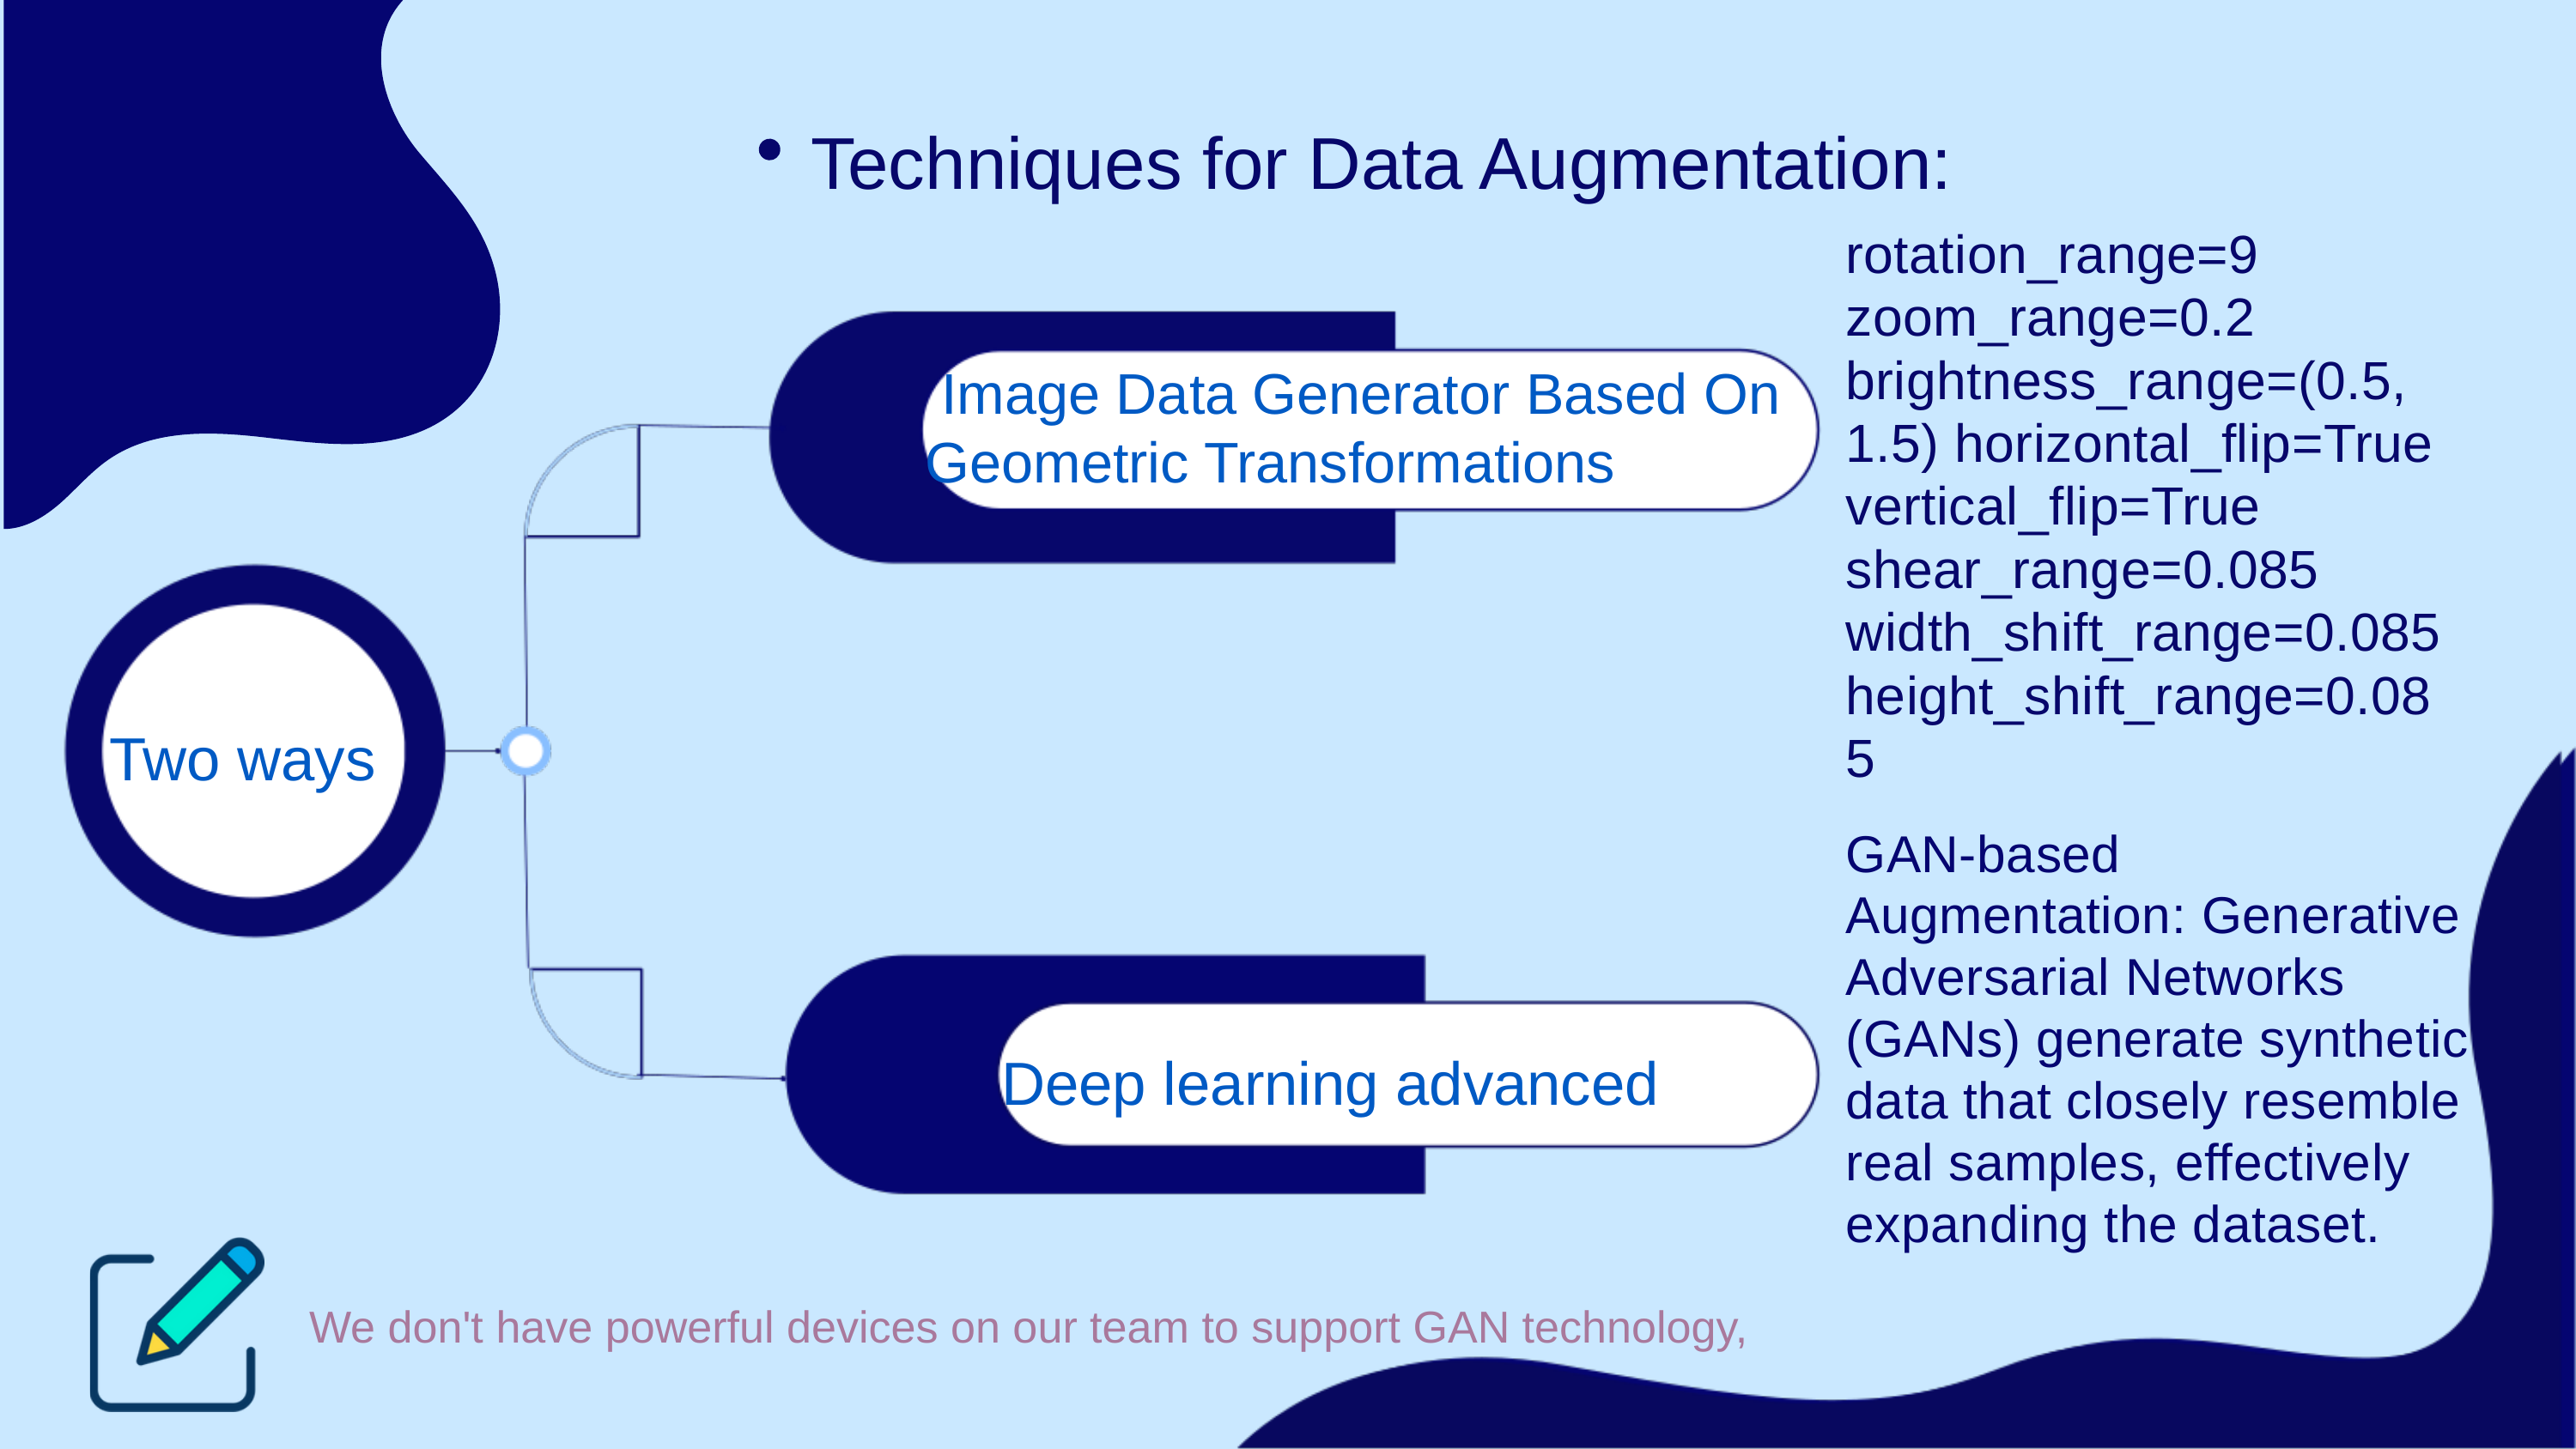

Techniques for Data Augmentation:

rotation_range=9 zoom_range=0.2 brightness_range=(0.5, 1.5) horizontal_flip=True  vertical_flip=True  shear_range=0.085 width_shift_range=0.085 height_shift_range=0.085

 Image Data Generator Based On Geometric Transformations
Two ways
GAN-based Augmentation: Generative Adversarial Networks (GANs) generate synthetic data that closely resemble real samples, effectively expanding the dataset.
Deep learning advanced

We don't have powerful devices on our team to support GAN technology,